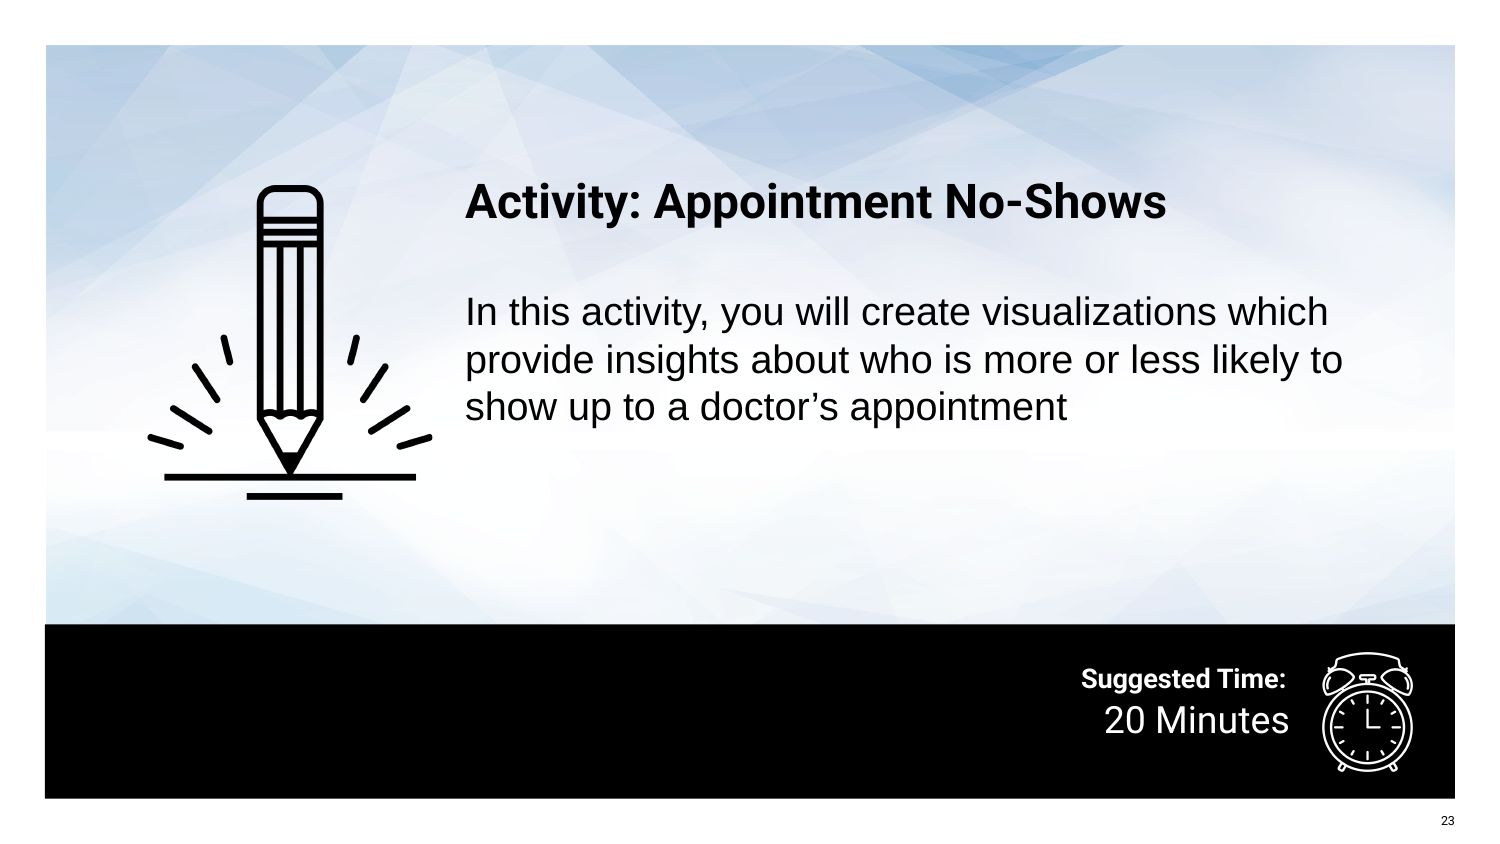

Activity: Appointment No-Shows

In this activity, you will create visualizations which provide insights about who is more or less likely to show up to a doctor’s appointment
# 20 Minutes

23